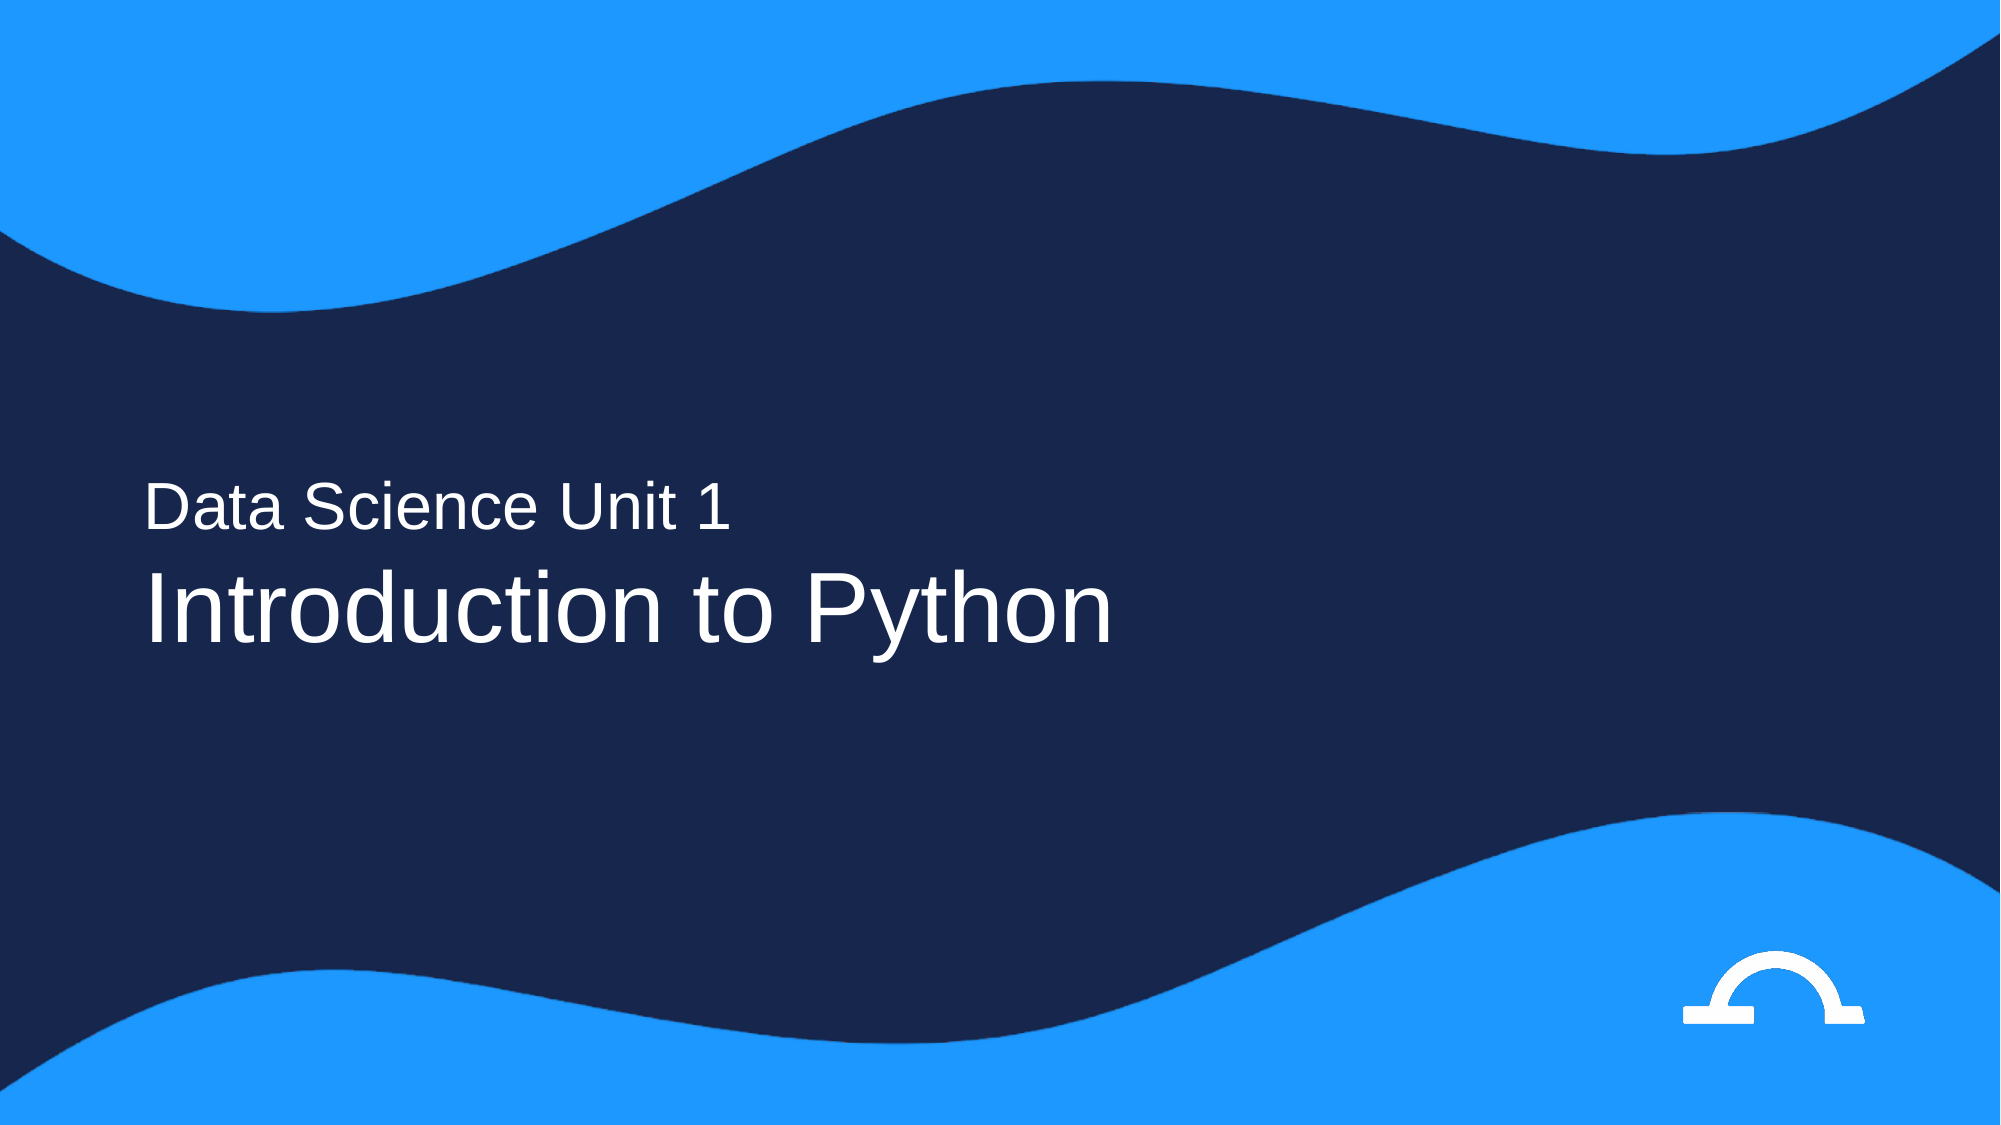

# Data Science Unit 1
Introduction to Python